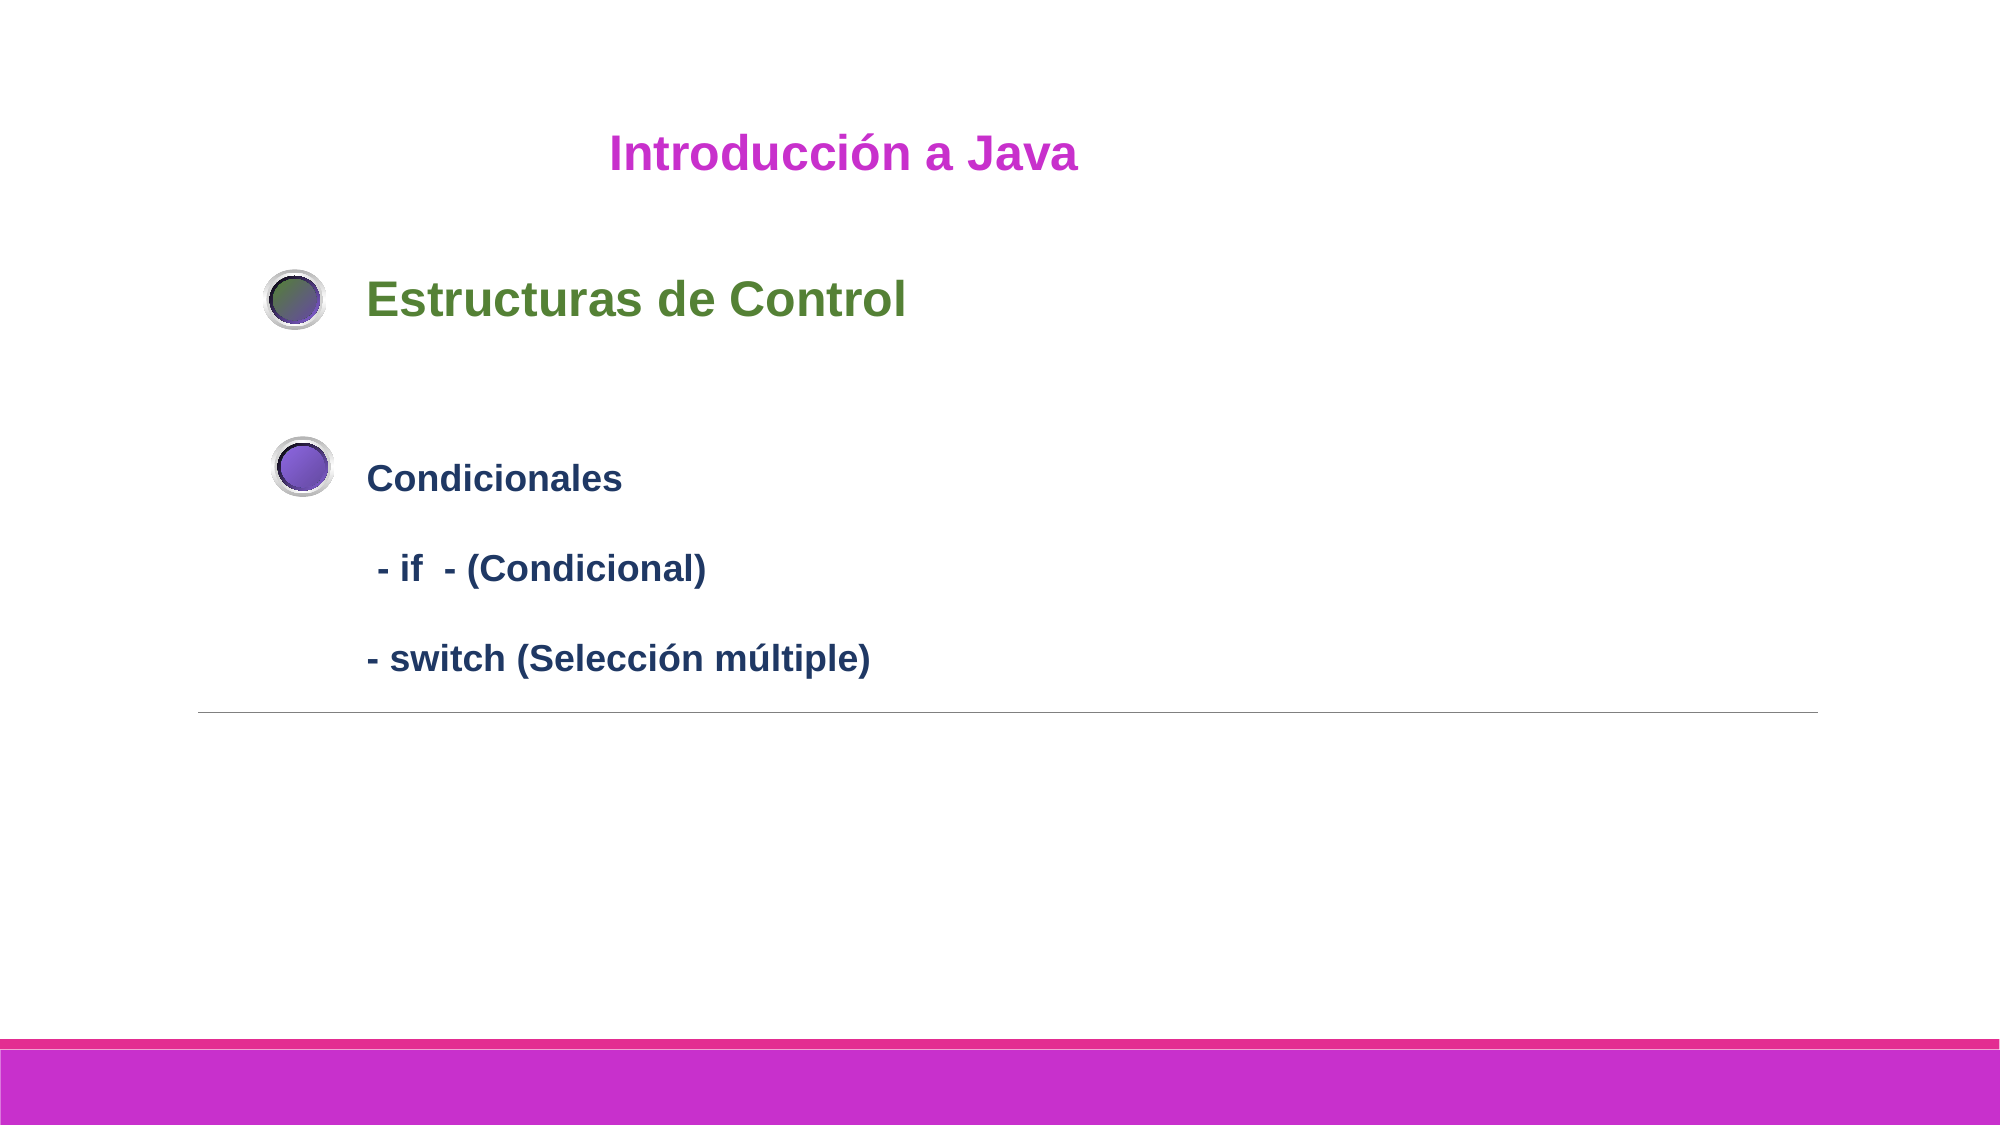

Introducción a Java
Estructuras de Control

Condicionales

 - if  - (Condicional)

- switch (Selección múltiple)